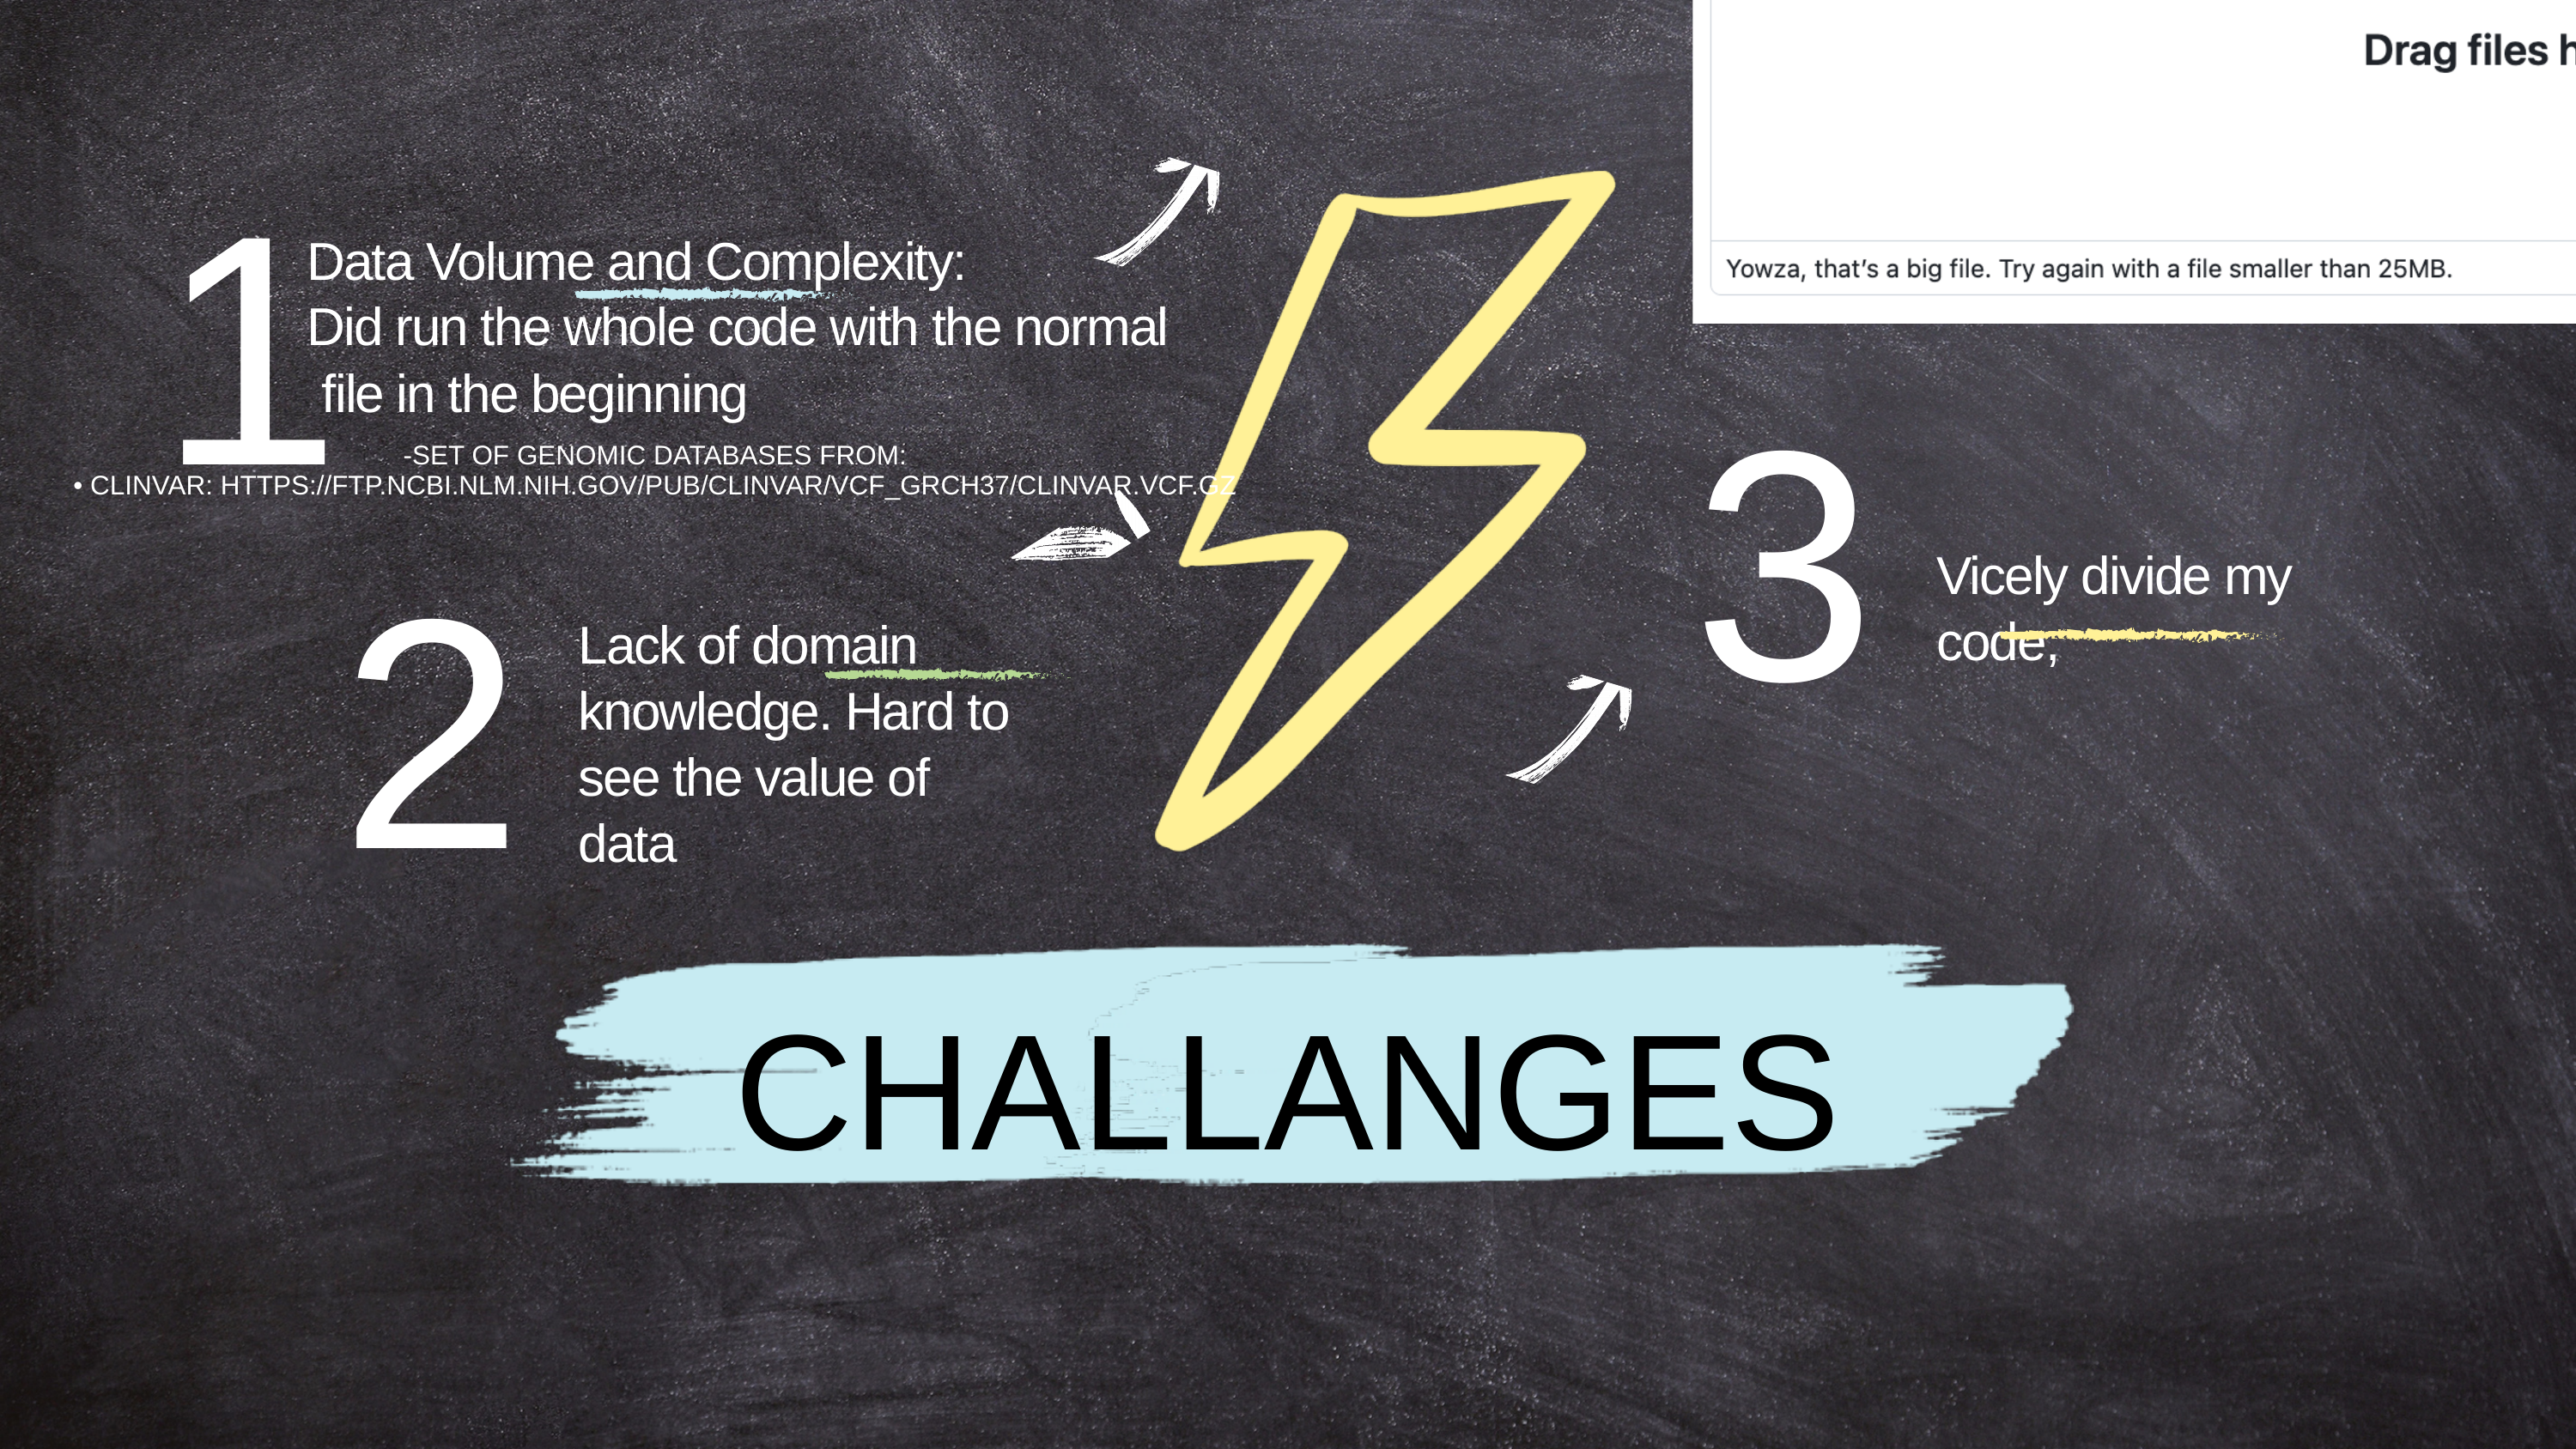

1

Data Volume and Complexity:
Did run the whole code with the normal
 file in the beginning

3
-SET OF GENOMIC DATABASES FROM:
• CLINVAR: HTTPS://FTP.NCBI.NLM.NIH.GOV/PUB/CLINVAR/VCF_GRCH37/CLINVAR.VCF.GZ

Vicely divide my code,

2
Lack of domain knowledge. Hard to see the value of data

CHALLANGES